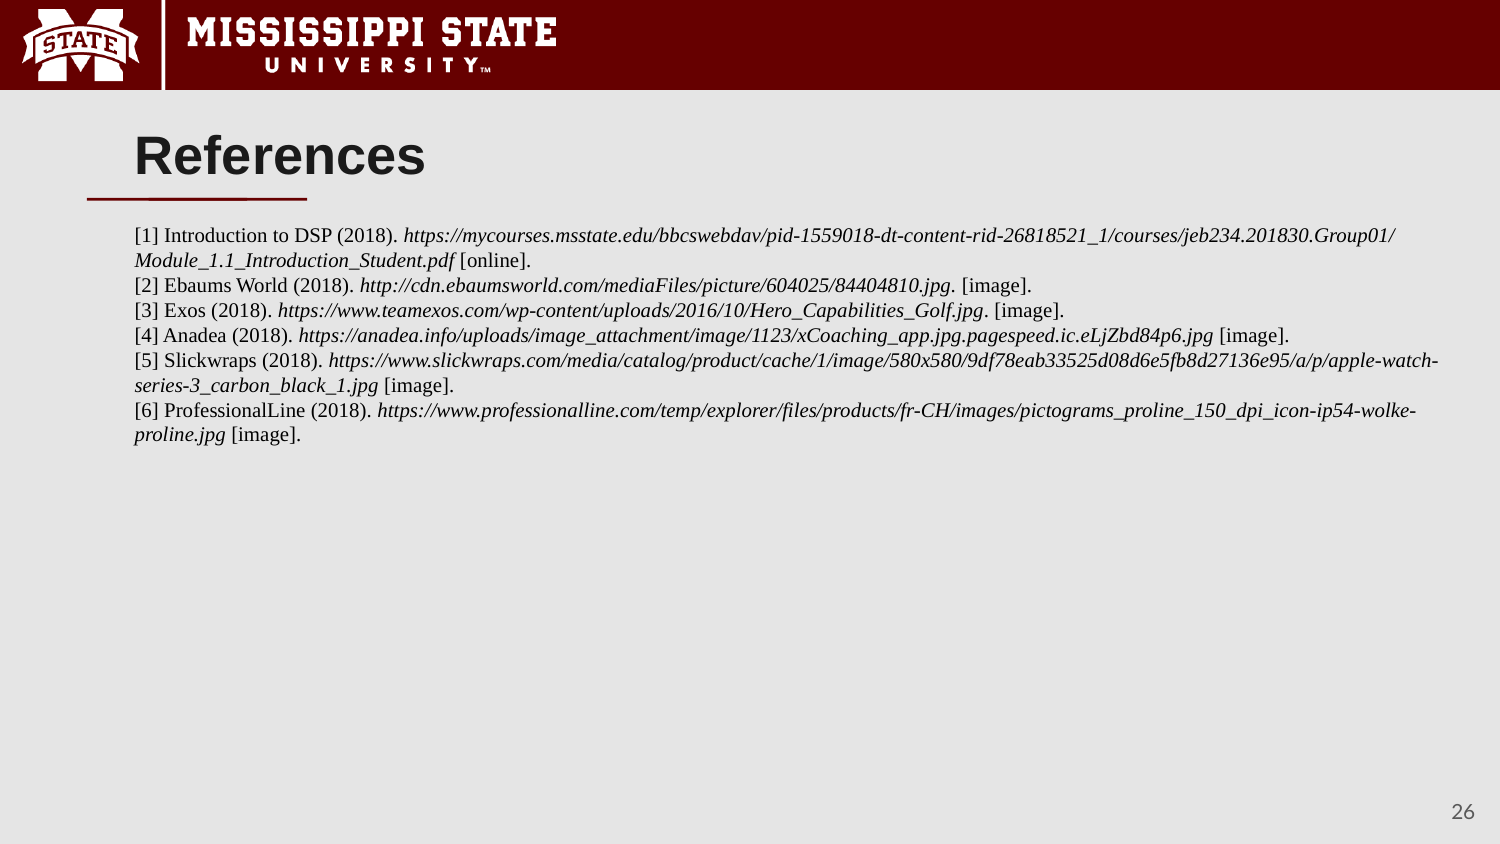

# References
[1] Introduction to DSP (2018). https://mycourses.msstate.edu/bbcswebdav/pid-1559018-dt-content-rid-26818521_1/courses/jeb234.201830.Group01/Module_1.1_Introduction_Student.pdf [online].
[2] Ebaums World (2018). http://cdn.ebaumsworld.com/mediaFiles/picture/604025/84404810.jpg. [image].
[3] Exos (2018). https://www.teamexos.com/wp-content/uploads/2016/10/Hero_Capabilities_Golf.jpg. [image].
[4] Anadea (2018). https://anadea.info/uploads/image_attachment/image/1123/xCoaching_app.jpg.pagespeed.ic.eLjZbd84p6.jpg [image].
[5] Slickwraps (2018). https://www.slickwraps.com/media/catalog/product/cache/1/image/580x580/9df78eab33525d08d6e5fb8d27136e95/a/p/apple-watch-series-3_carbon_black_1.jpg [image].
[6] ProfessionalLine (2018). https://www.professionalline.com/temp/explorer/files/products/fr-CH/images/pictograms_proline_150_dpi_icon-ip54-wolke-proline.jpg [image].

26